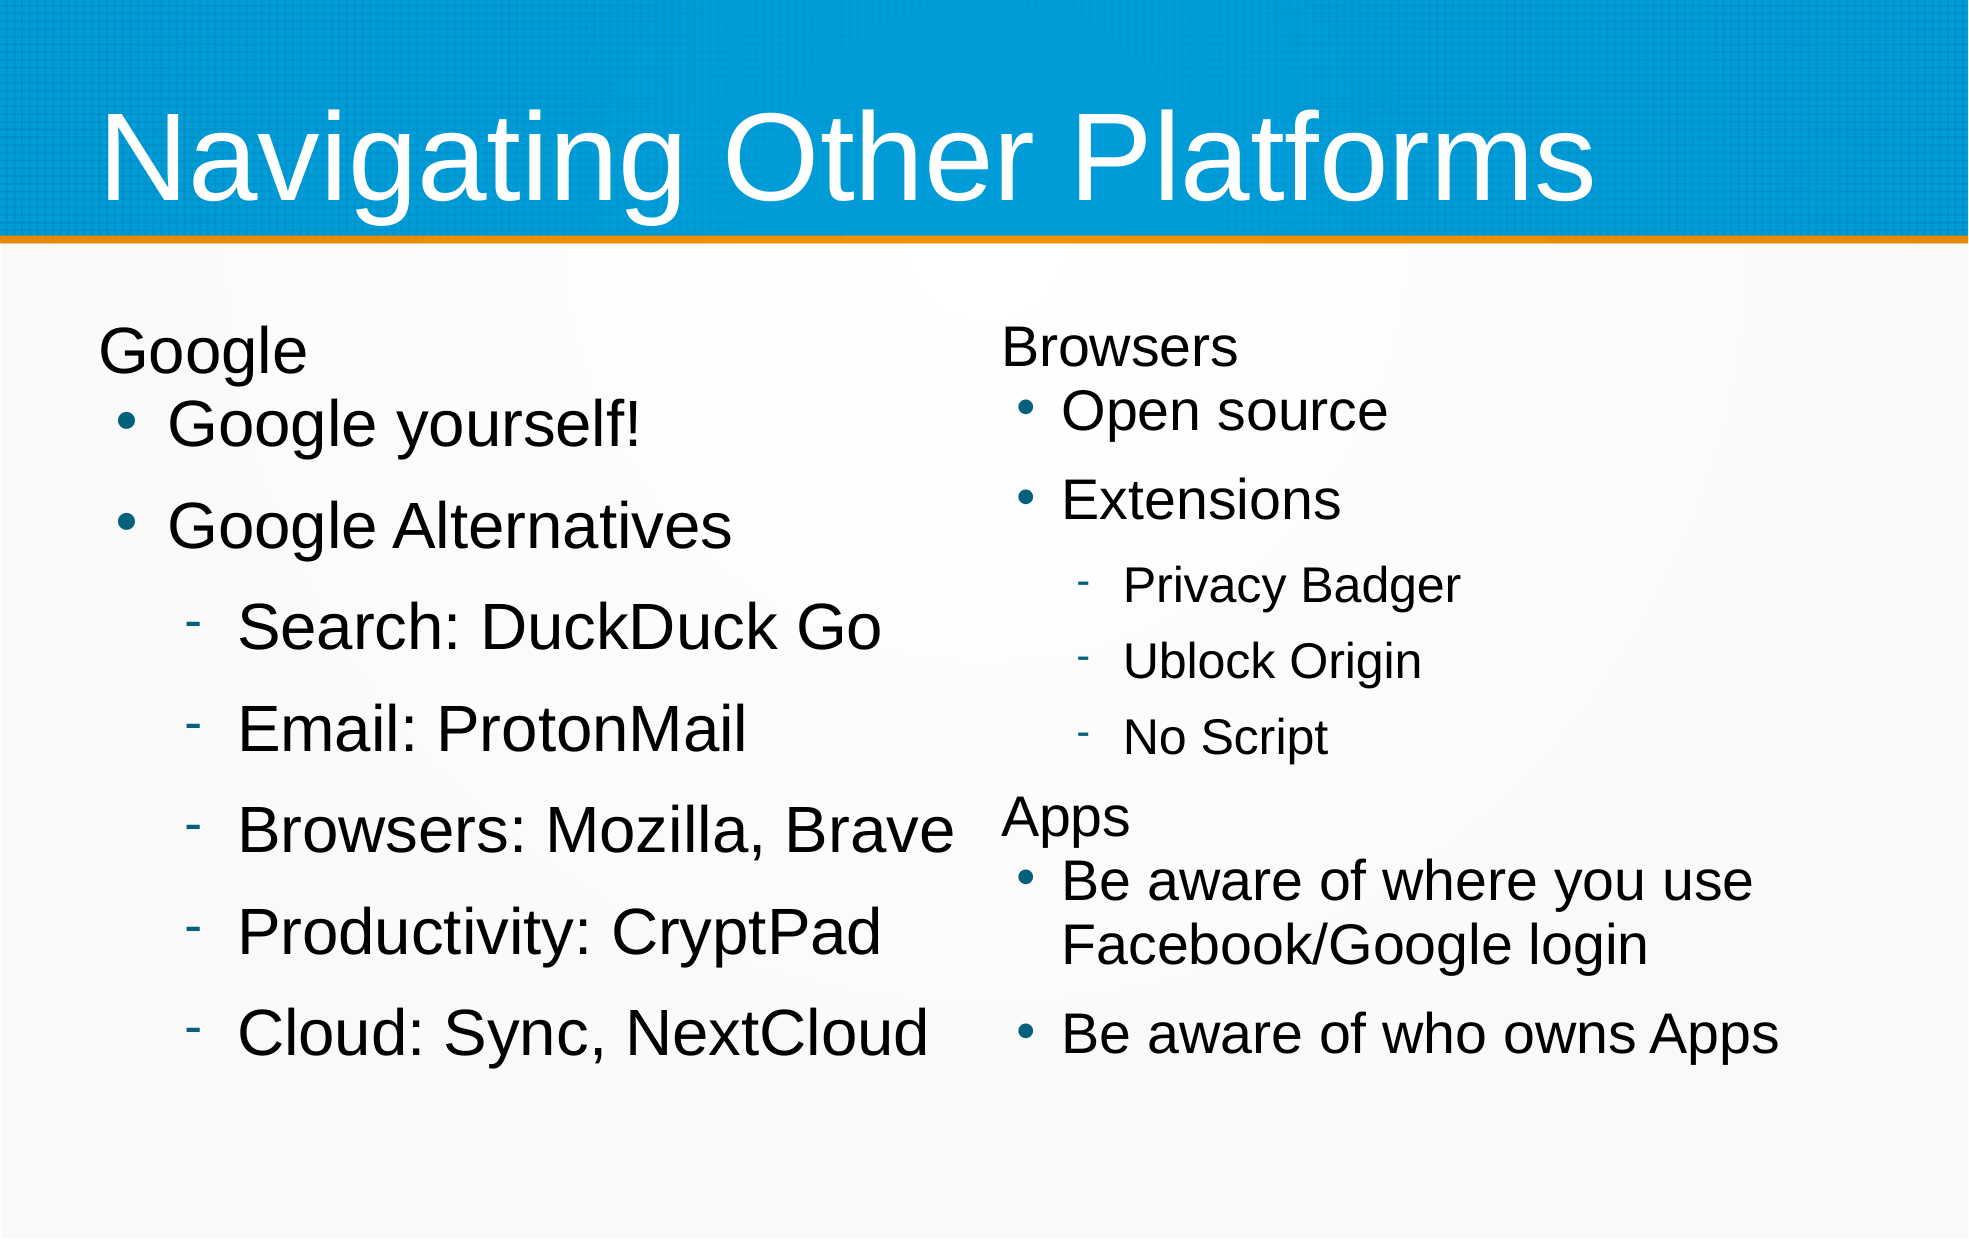

Navigating Other Platforms
Google
Google yourself!
Google Alternatives
Search: DuckDuck Go
Email: ProtonMail
Browsers: Mozilla, Brave
Productivity: CryptPad
Cloud: Sync, NextCloud

Browsers
Open source
Extensions
Privacy Badger
Ublock Origin
No Script
Apps
Be aware of where you use Facebook/Google login
Be aware of who owns Apps